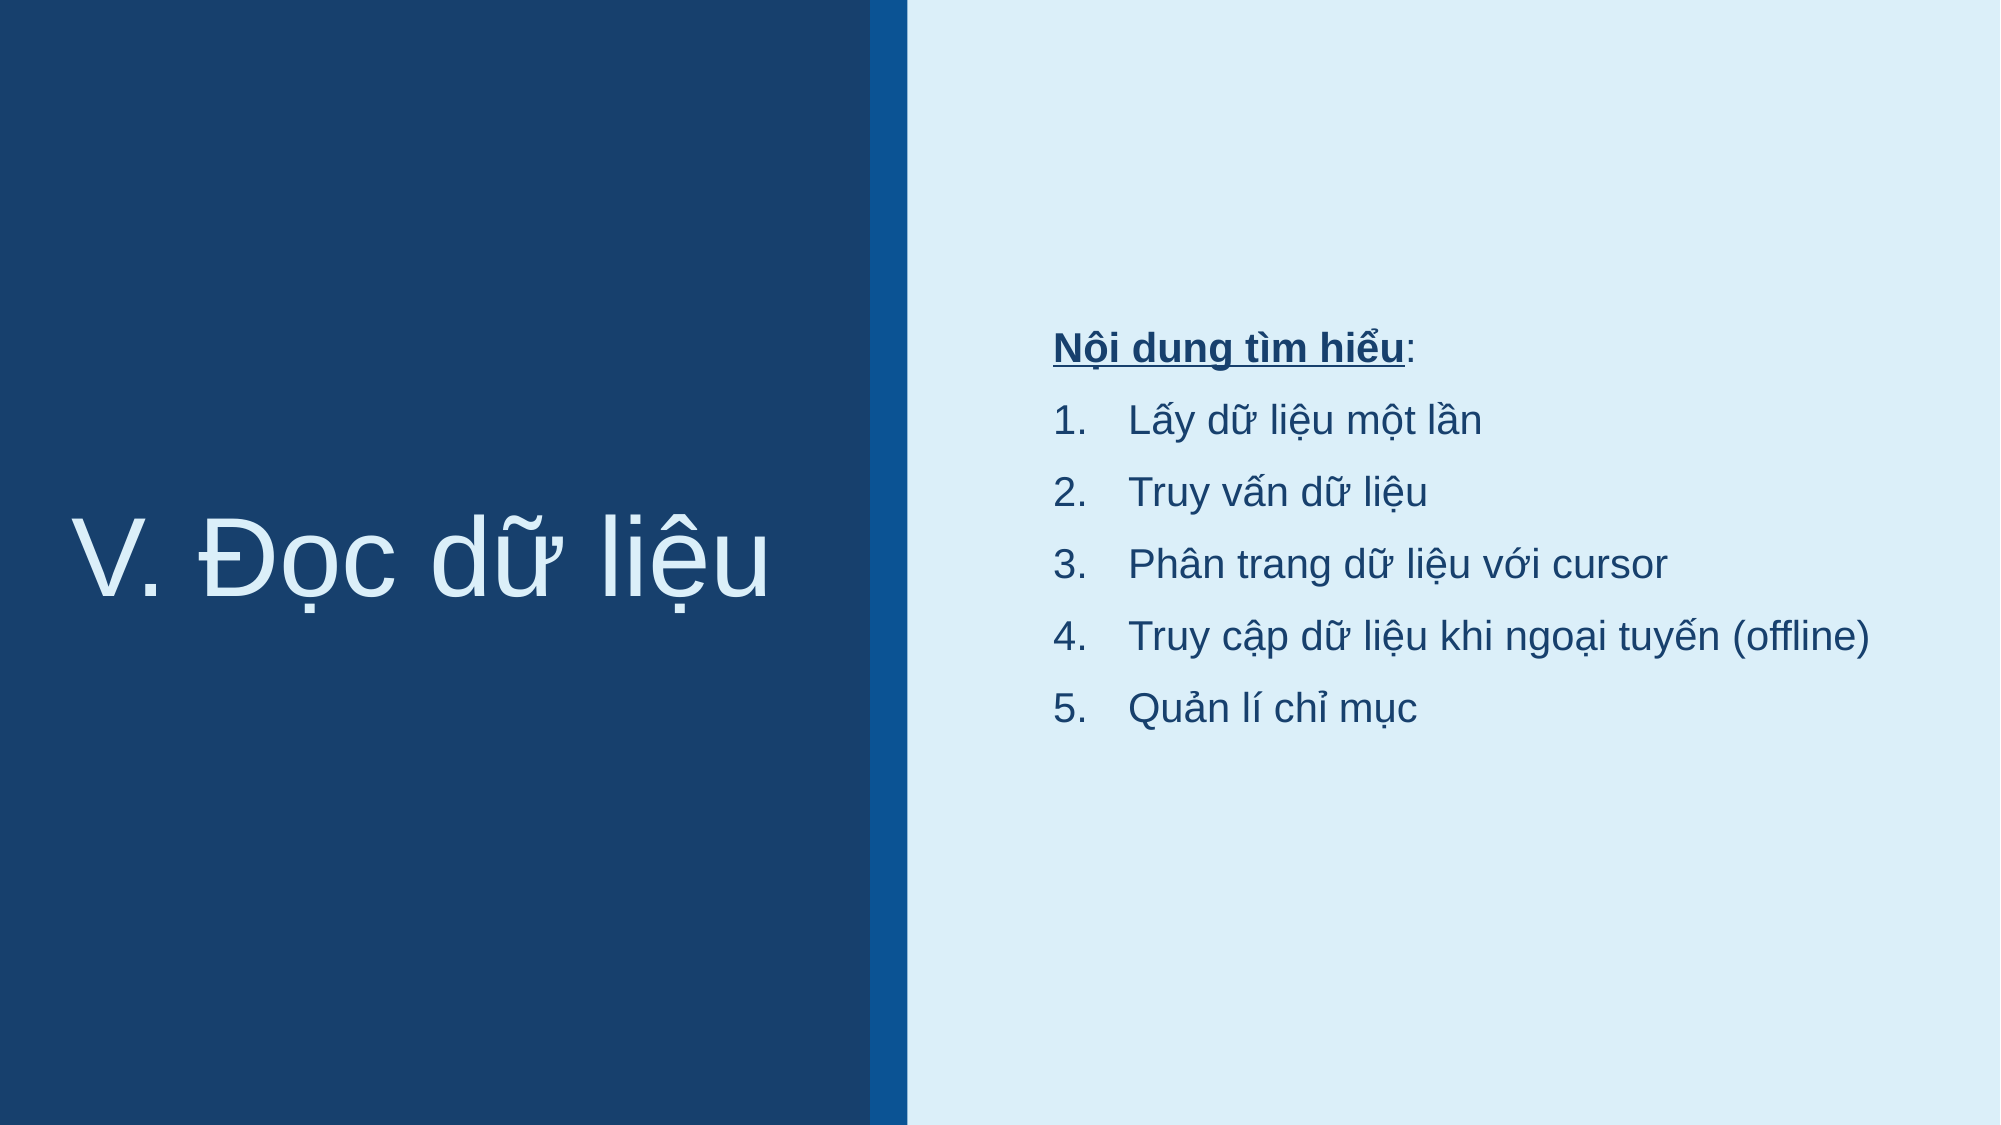

Nội dung tìm hiểu:
Lấy dữ liệu một lần
Truy vấn dữ liệu
Phân trang dữ liệu với cursor
Truy cập dữ liệu khi ngoại tuyến (offline)
Quản lí chỉ mục

# V. Đọc dữ liệu